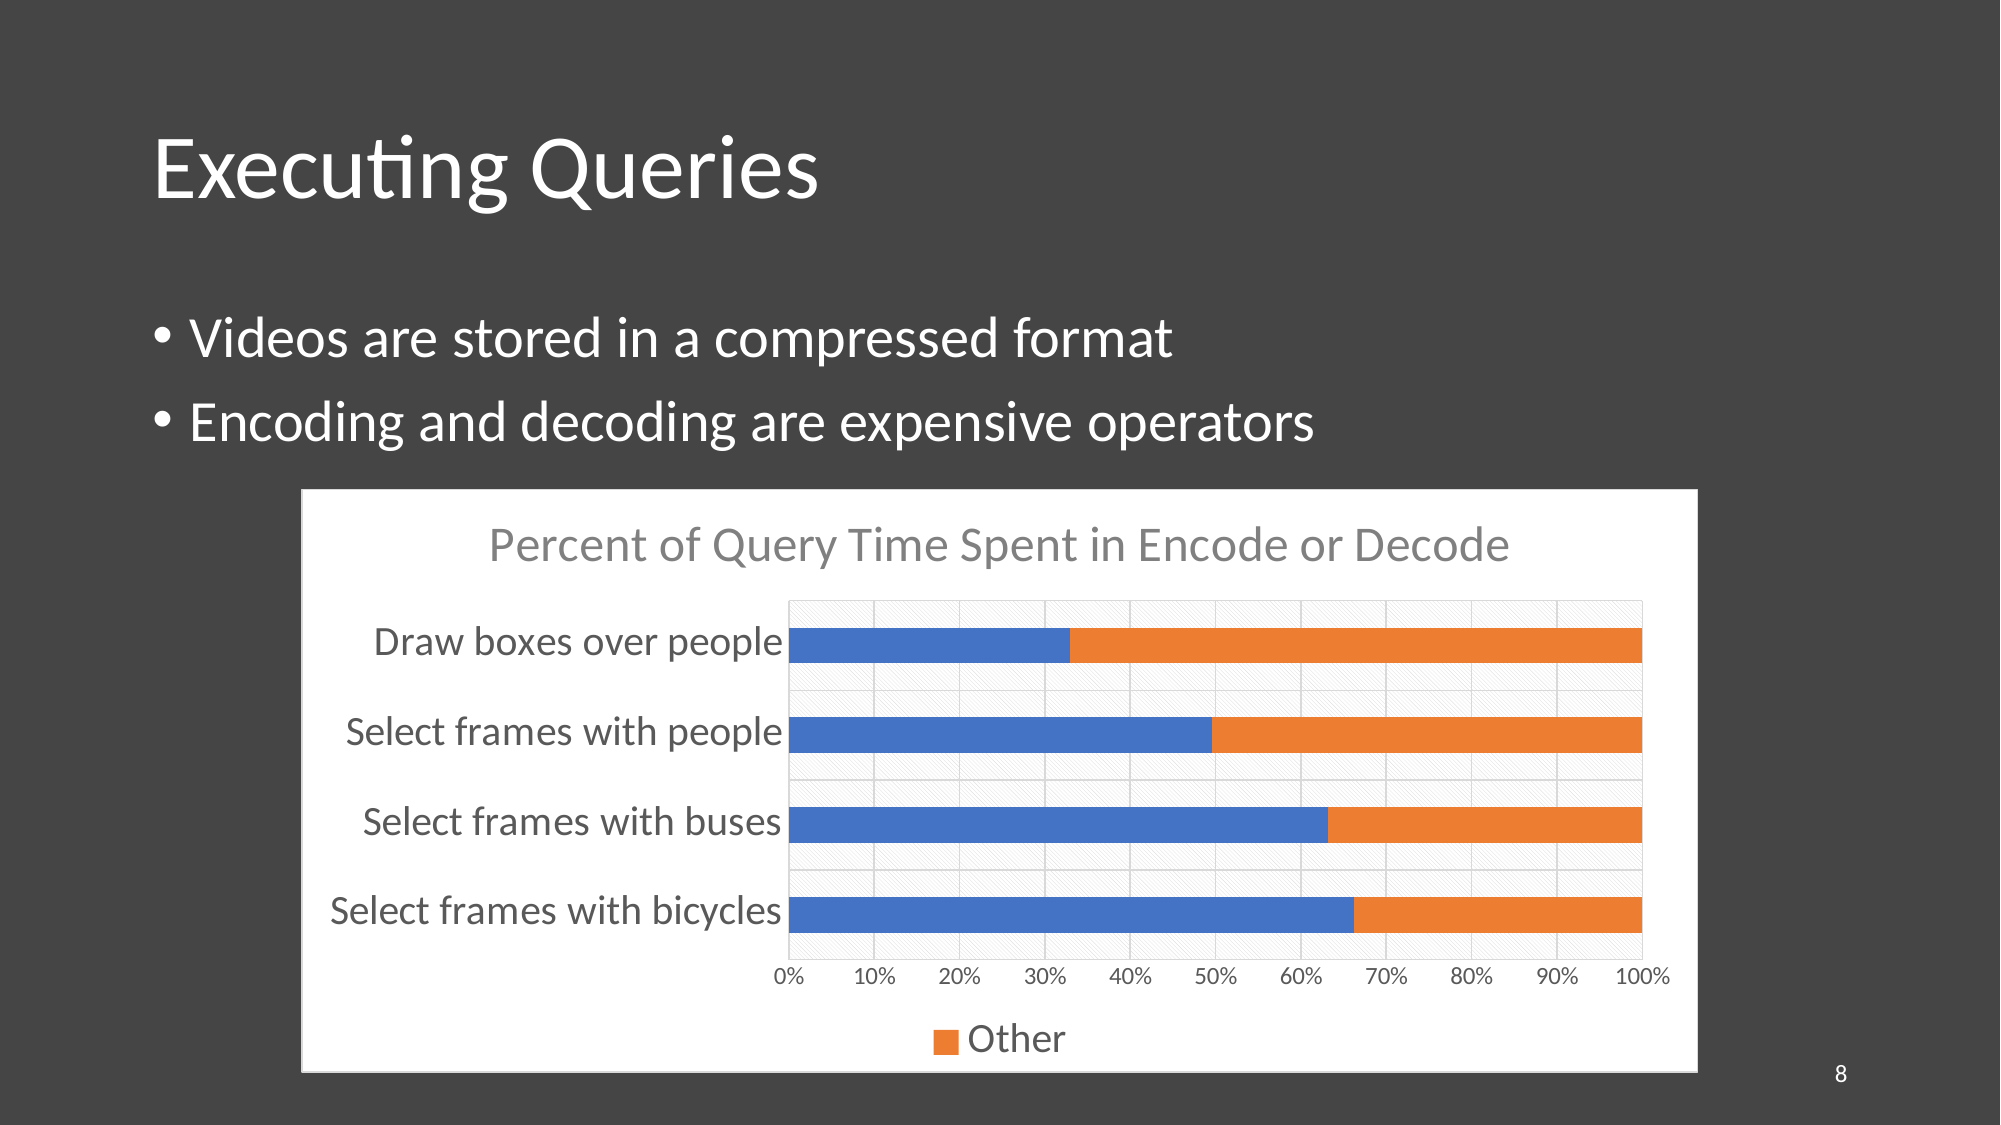

# Executing Queries
Videos are stored in a compressed format
Encoding and decoding are expensive operators

### Chart: Percent of Query Time Spent in Encode or Decode

| Category | Encode and decode | Other |
|---|---|---|
| Select frames with bicycles | 259.0 | 132.0 |
| Select frames with buses | 262.0 | 153.0 |
| Select frames with people | 485.0 | 494.0 |
| Draw boxes over people | 419.0 | 852.0 |
8